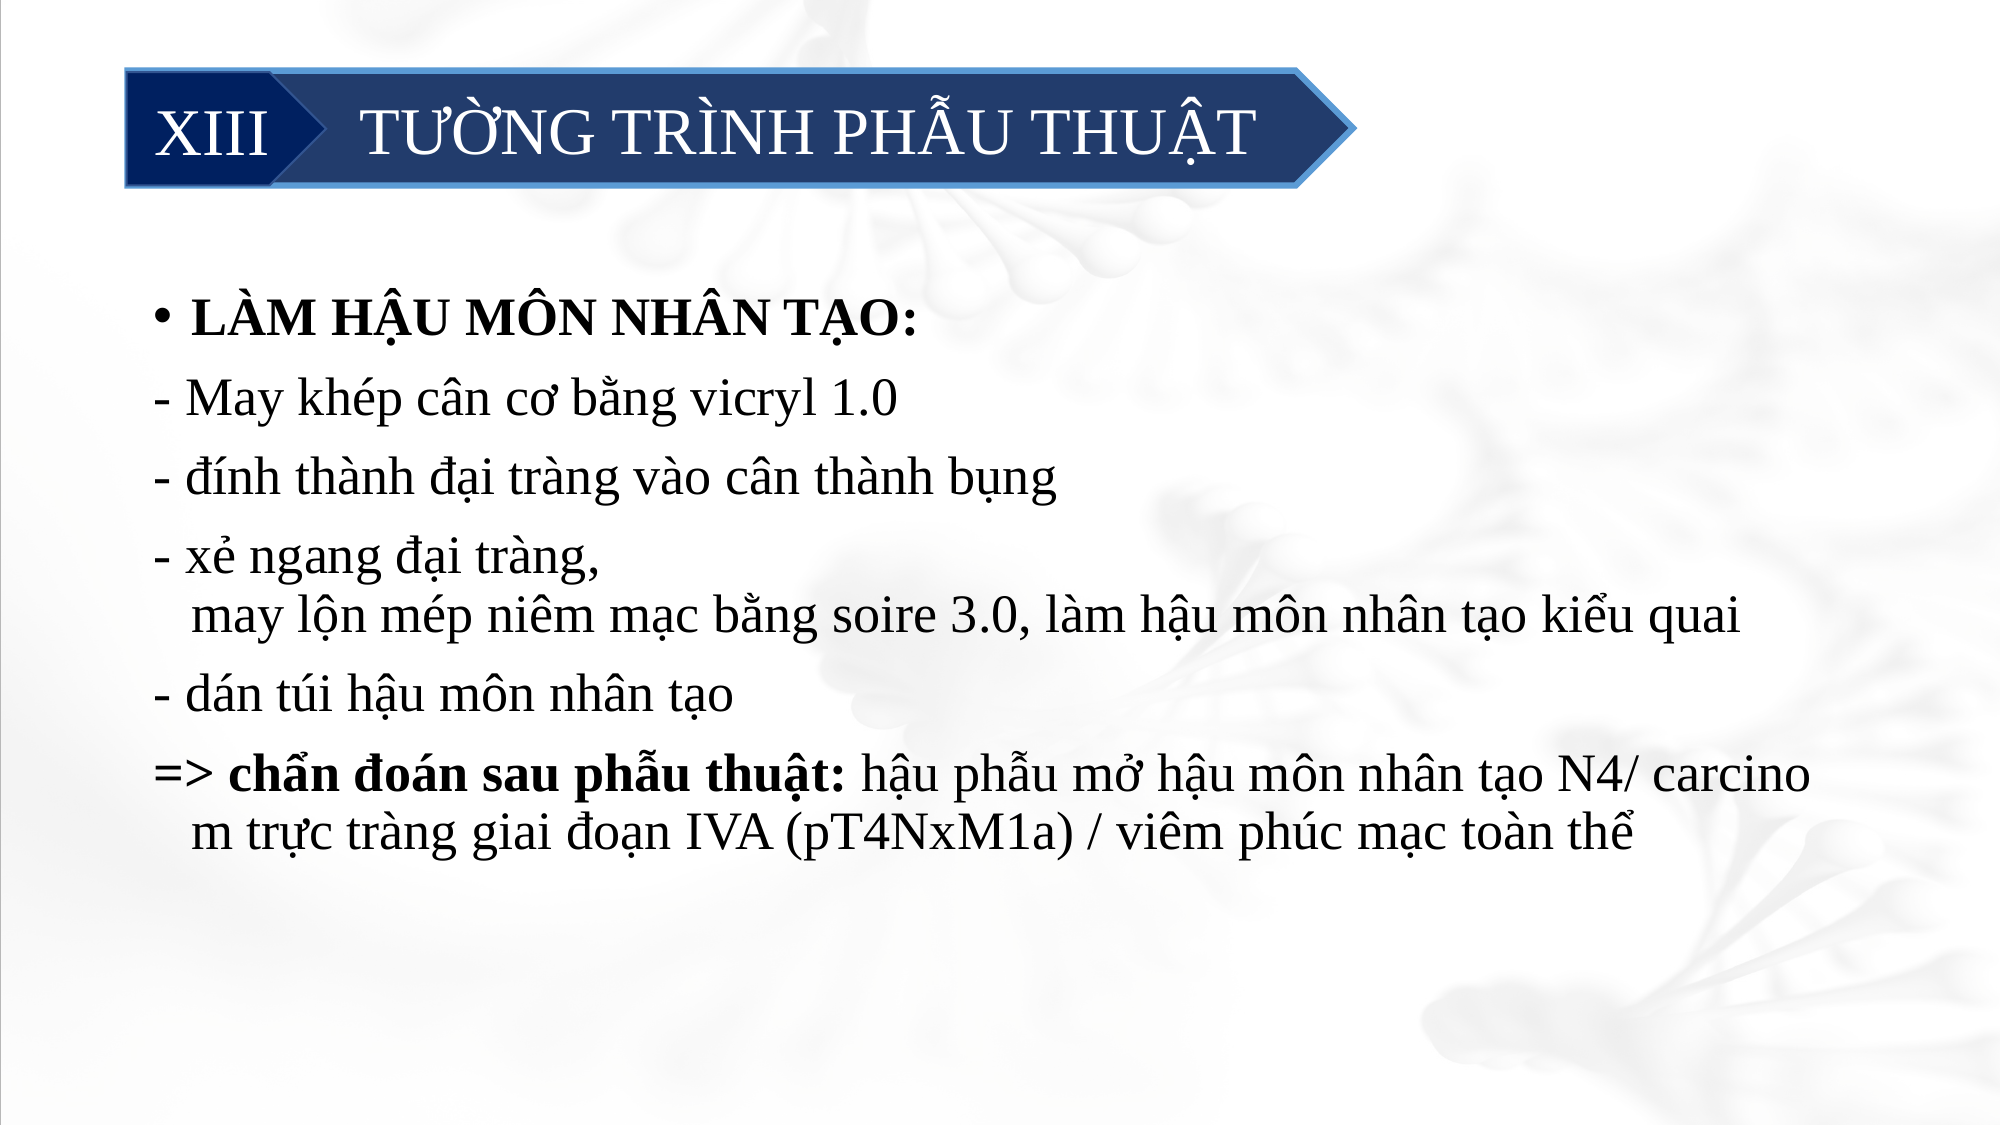

TƯỜNG TRÌNH PHẪU THUẬT
XIII
LÀM HẬU MÔN NHÂN TẠO:
- May khép cân cơ bằng vicryl 1.0
- đính thành đại tràng vào cân thành bụng
- xẻ ngang đại tràng, may lộn mép niêm mạc bằng soire 3.0, làm hậu môn nhân tạo kiểu quai
- dán túi hậu môn nhân tạo
=> chẩn đoán sau phẫu thuật: hậu phẫu mở hậu môn nhân tạo N4/ carcinom trực tràng giai đoạn IVA (pT4NxM1a) / viêm phúc mạc toàn thể